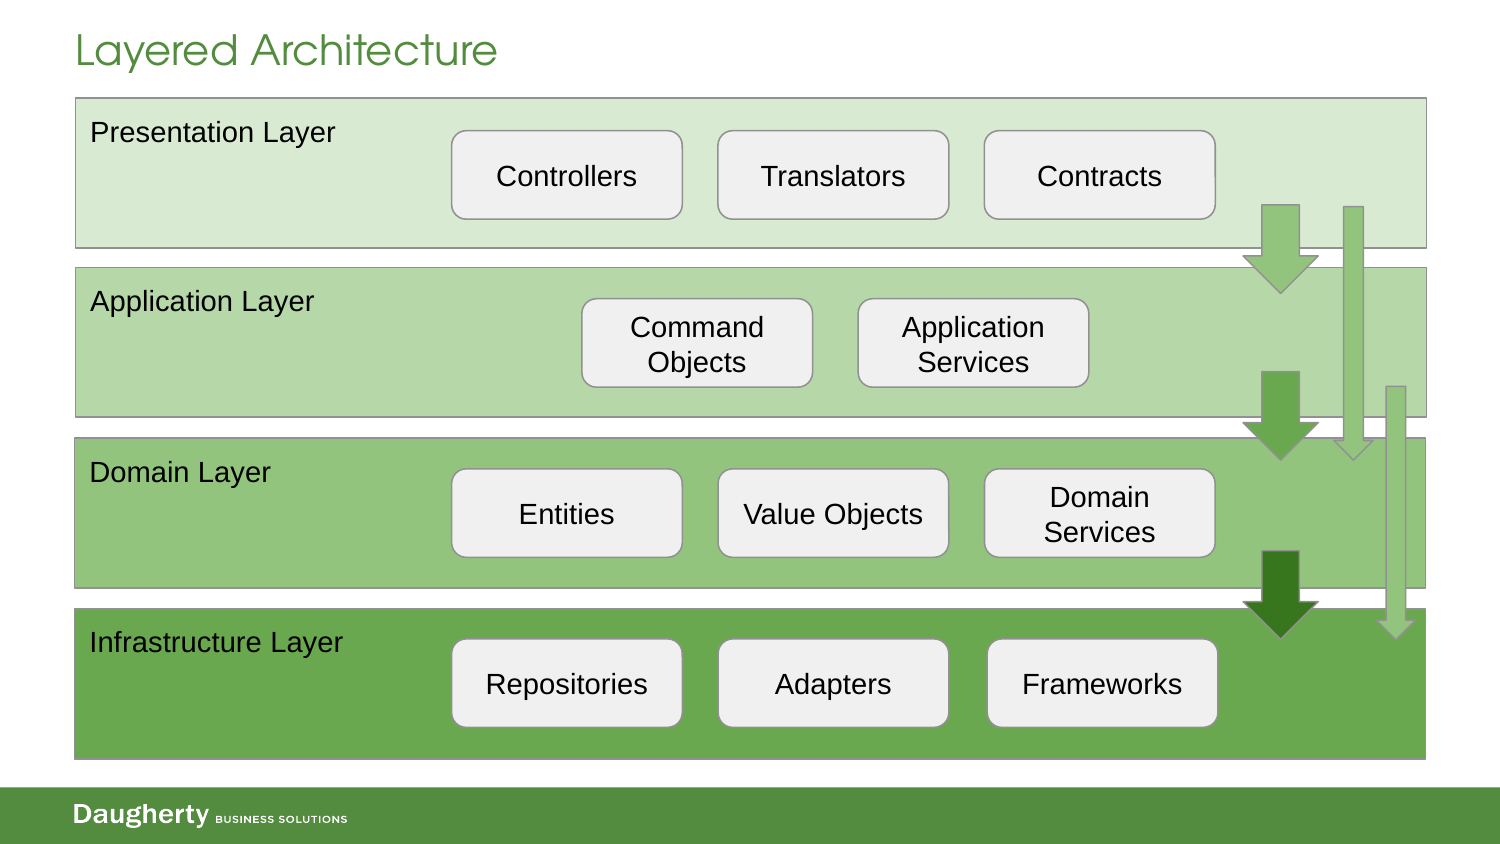

# Layered Architecture
Presentation Layer
Controllers
Translators
Contracts

Application Layer
Command Objects
Application
Services

Domain Layer
Entities
Value Objects
Domain Services

Infrastructure Layer
Repositories
Adapters
Frameworks